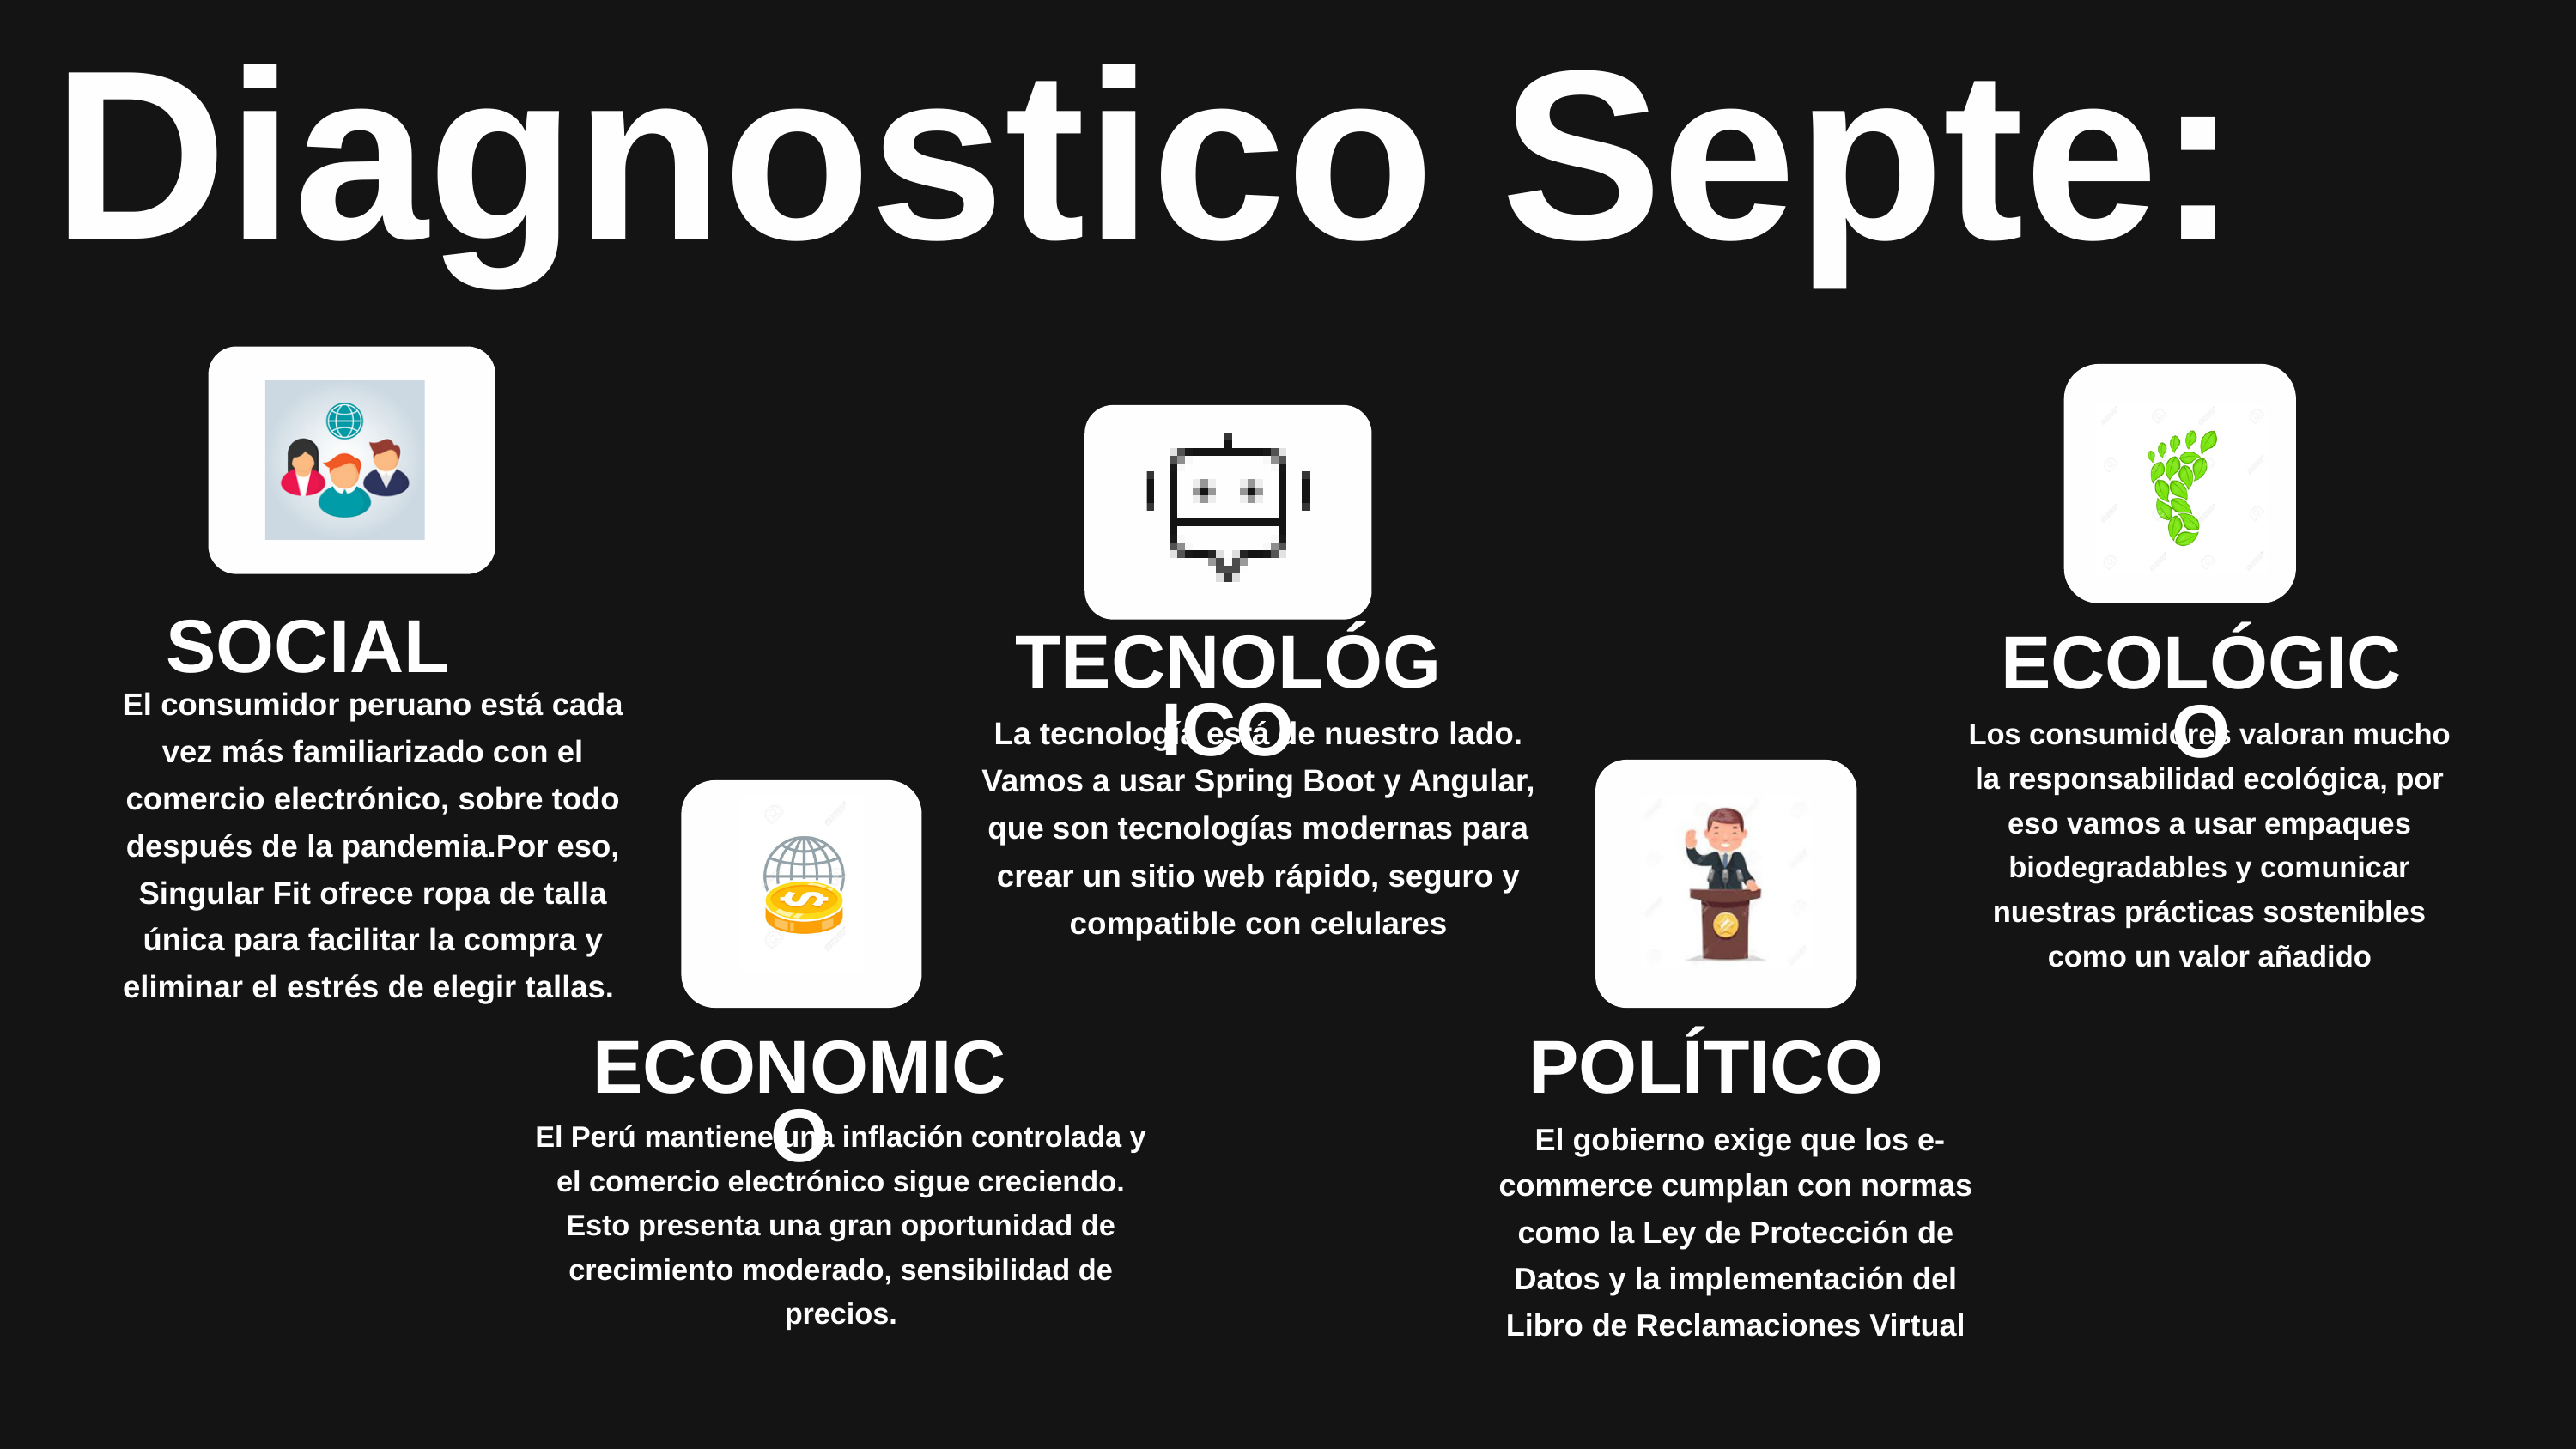

Diagnostico Septe:

SOCIAL
TECNOLÓGICO
ECOLÓGICO
El consumidor peruano está cada vez más familiarizado con el comercio electrónico, sobre todo después de la pandemia.Por eso, Singular Fit ofrece ropa de talla única para facilitar la compra y eliminar el estrés de elegir tallas.
La tecnología está de nuestro lado. Vamos a usar Spring Boot y Angular, que son tecnologías modernas para crear un sitio web rápido, seguro y compatible con celulares
Los consumidores valoran mucho la responsabilidad ecológica, por eso vamos a usar empaques biodegradables y comunicar nuestras prácticas sostenibles como un valor añadido

ECONOMICO
POLÍTICO
El Perú mantiene una inflación controlada y el comercio electrónico sigue creciendo. Esto presenta una gran oportunidad de crecimiento moderado, sensibilidad de precios.
 El gobierno exige que los e-commerce cumplan con normas como la Ley de Protección de Datos y la implementación del Libro de Reclamaciones Virtual